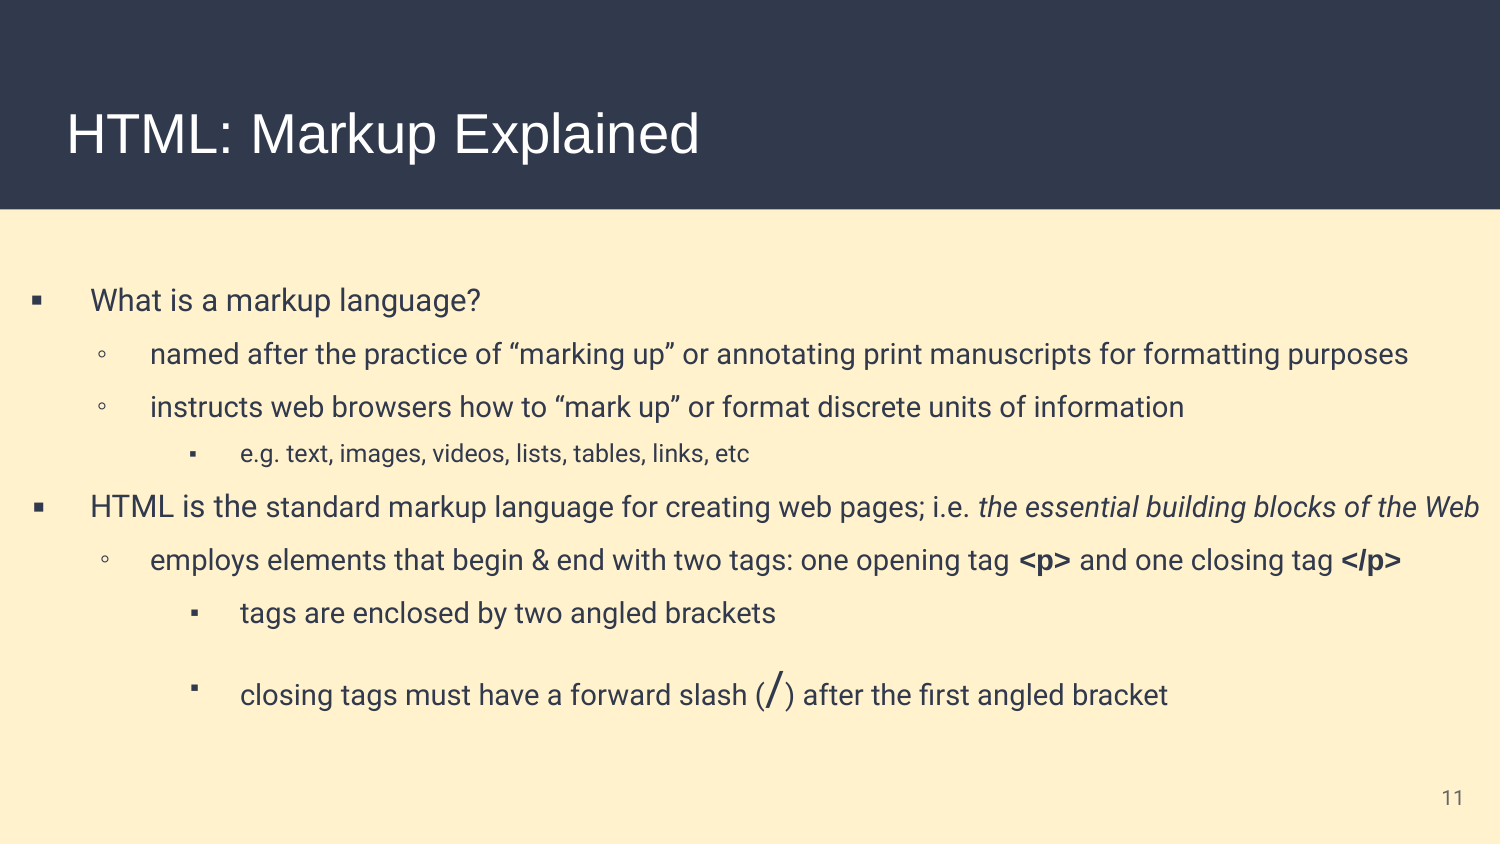

# HTML: Markup Explained

What is a markup language?
named after the practice of “marking up” or annotating print manuscripts for formatting purposes
instructs web browsers how to “mark up” or format discrete units of information
e.g. text, images, videos, lists, tables, links, etc
HTML is the standard markup language for creating web pages; i.e. the essential building blocks of the Web
employs elements that begin & end with two tags: one opening tag <p> and one closing tag </p>
tags are enclosed by two angled brackets
closing tags must have a forward slash (/) after the first angled bracket
11